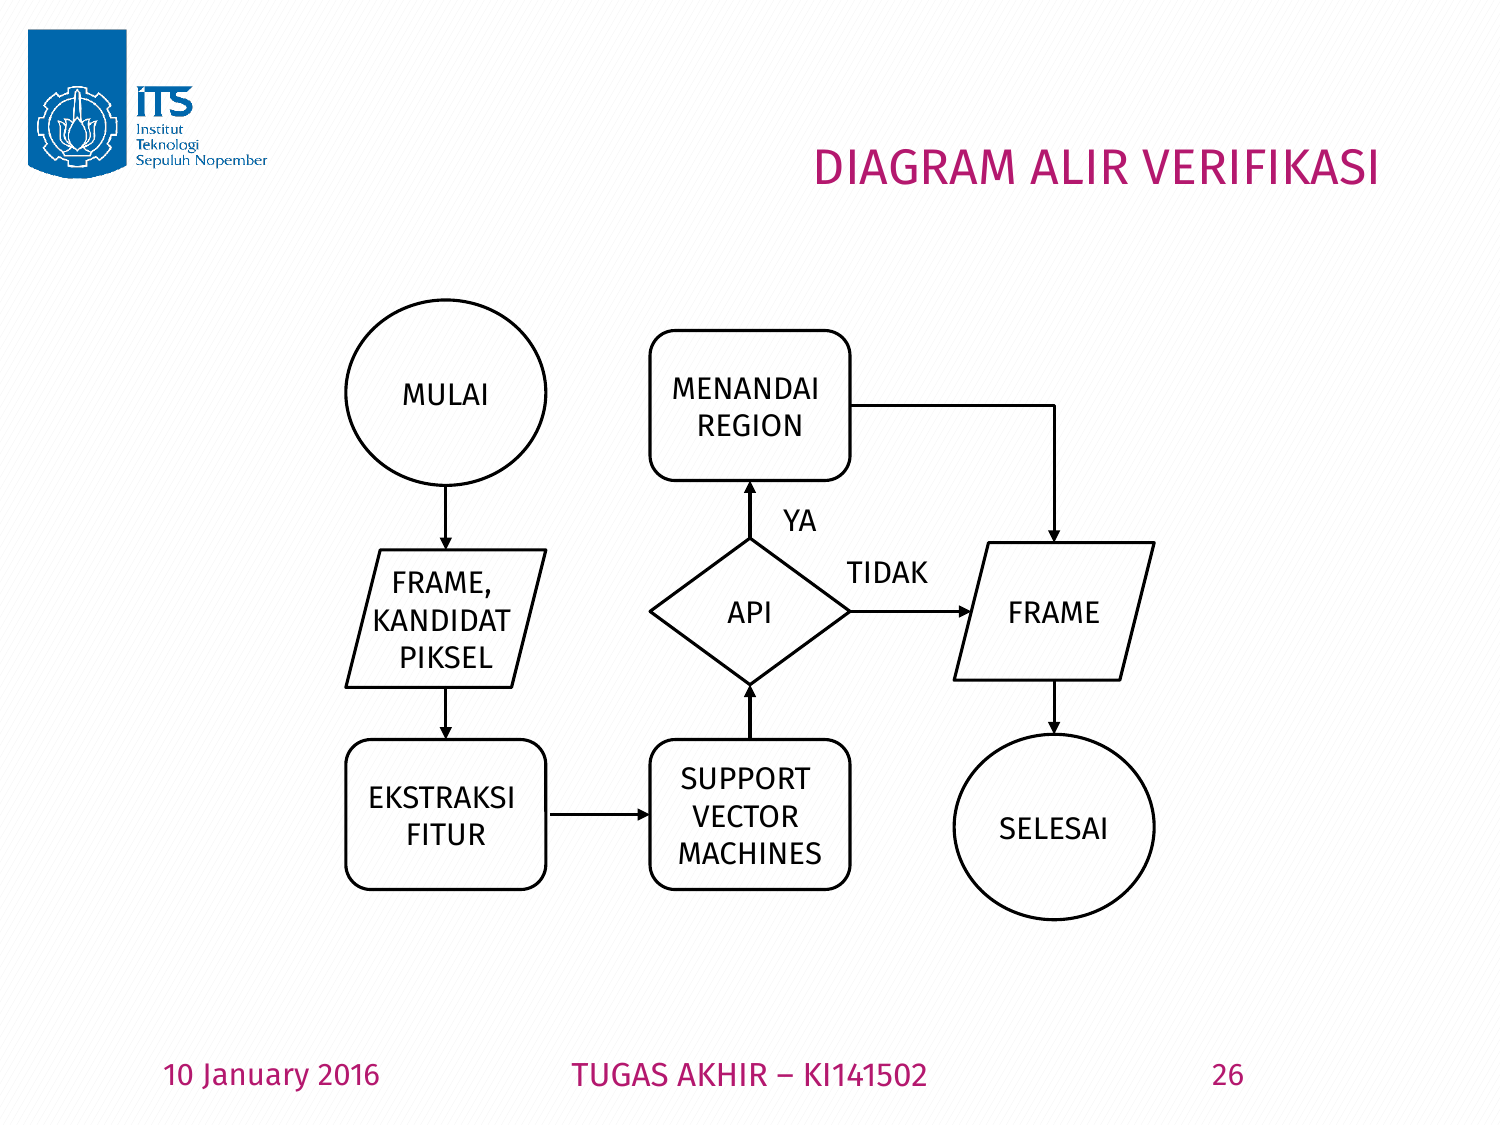

# DIAGRAM ALIR VERIFIKASI
MULAI
MENANDAI
REGION
YA
API
FRAME
TIDAK
FRAME,
KANDIDAT
PIKSEL
SELESAI
EKSTRAKSI
FITUR
SUPPORT
VECTOR
MACHINES
10 January 2016
TUGAS AKHIR – KI141502
26